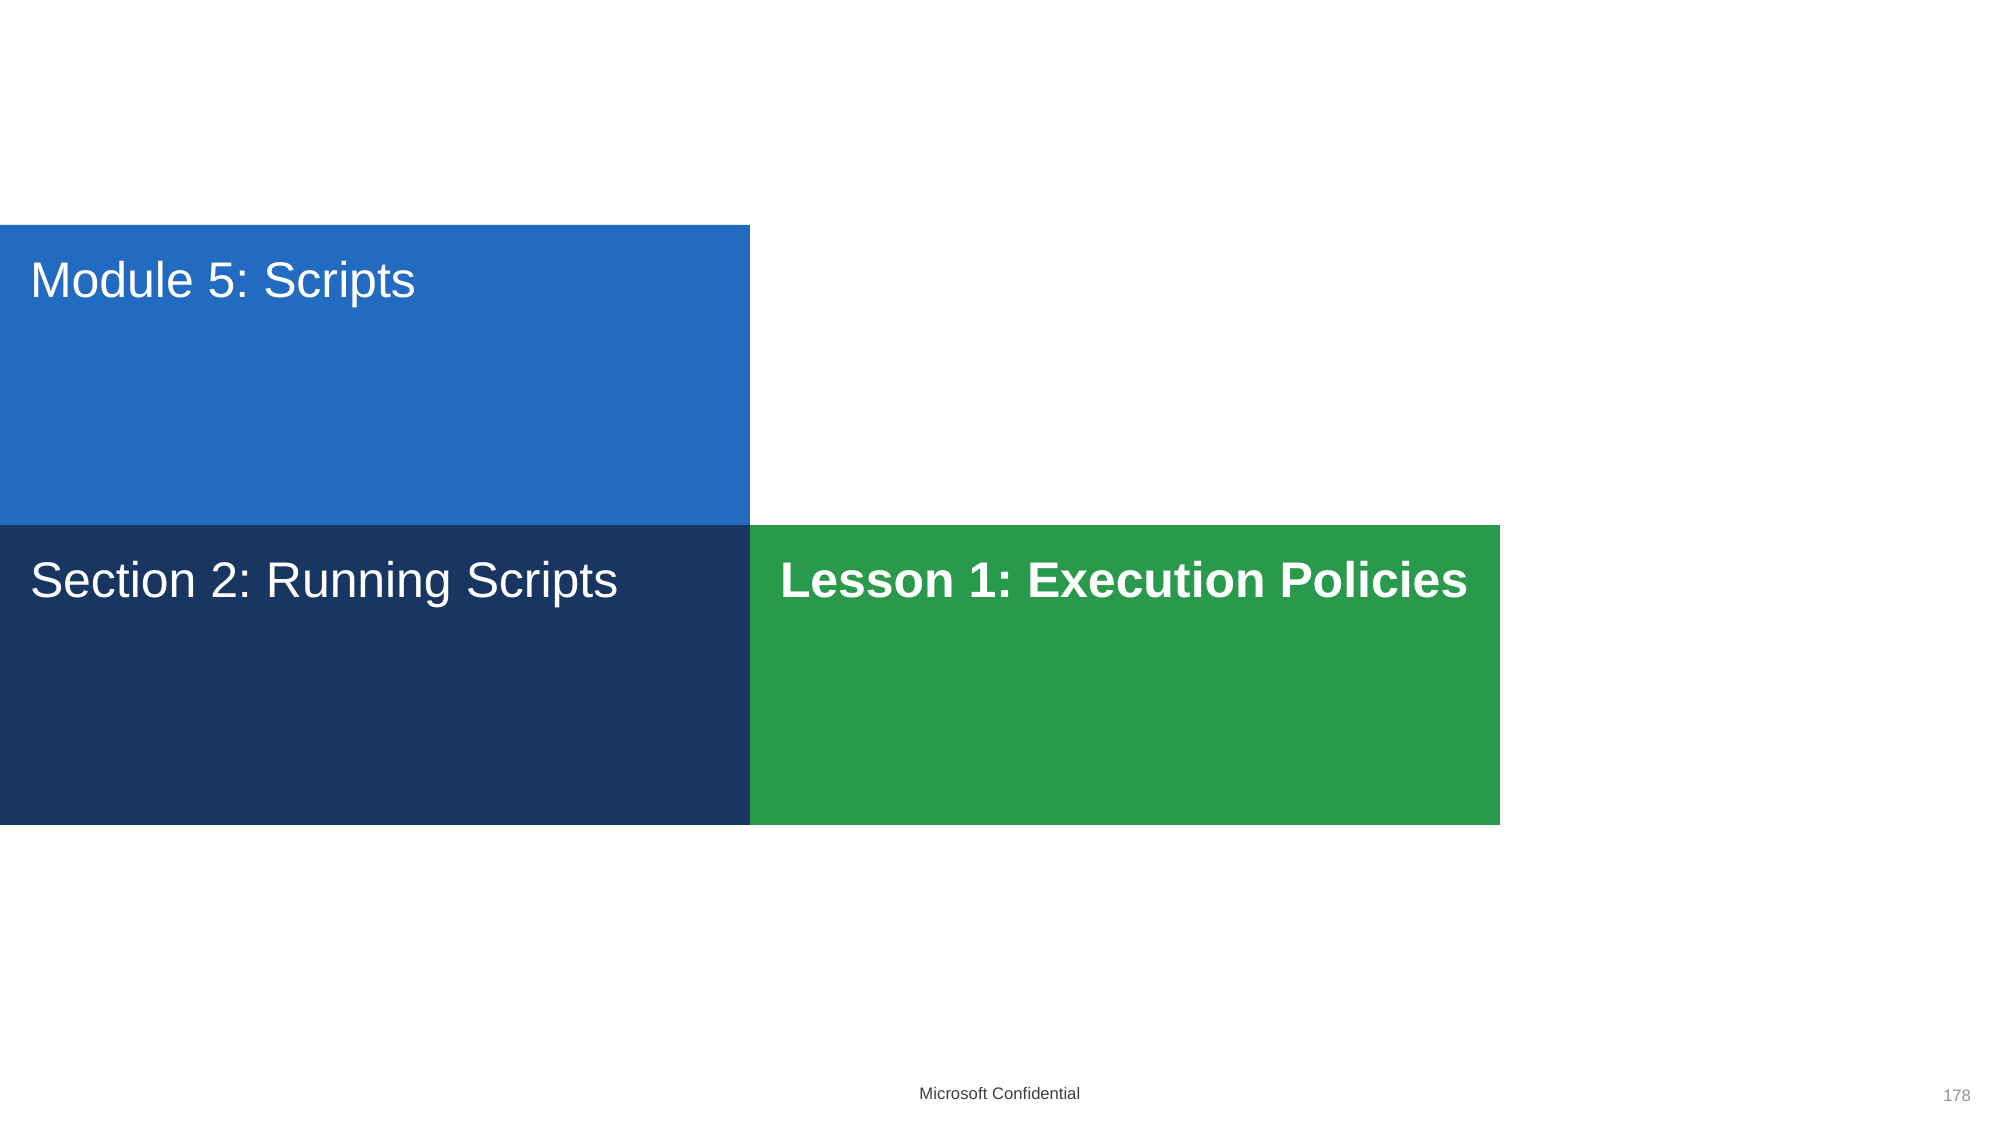

# Module 5: Scripts
Section 2: Running Scripts
Lesson 1: Execution Policies
178